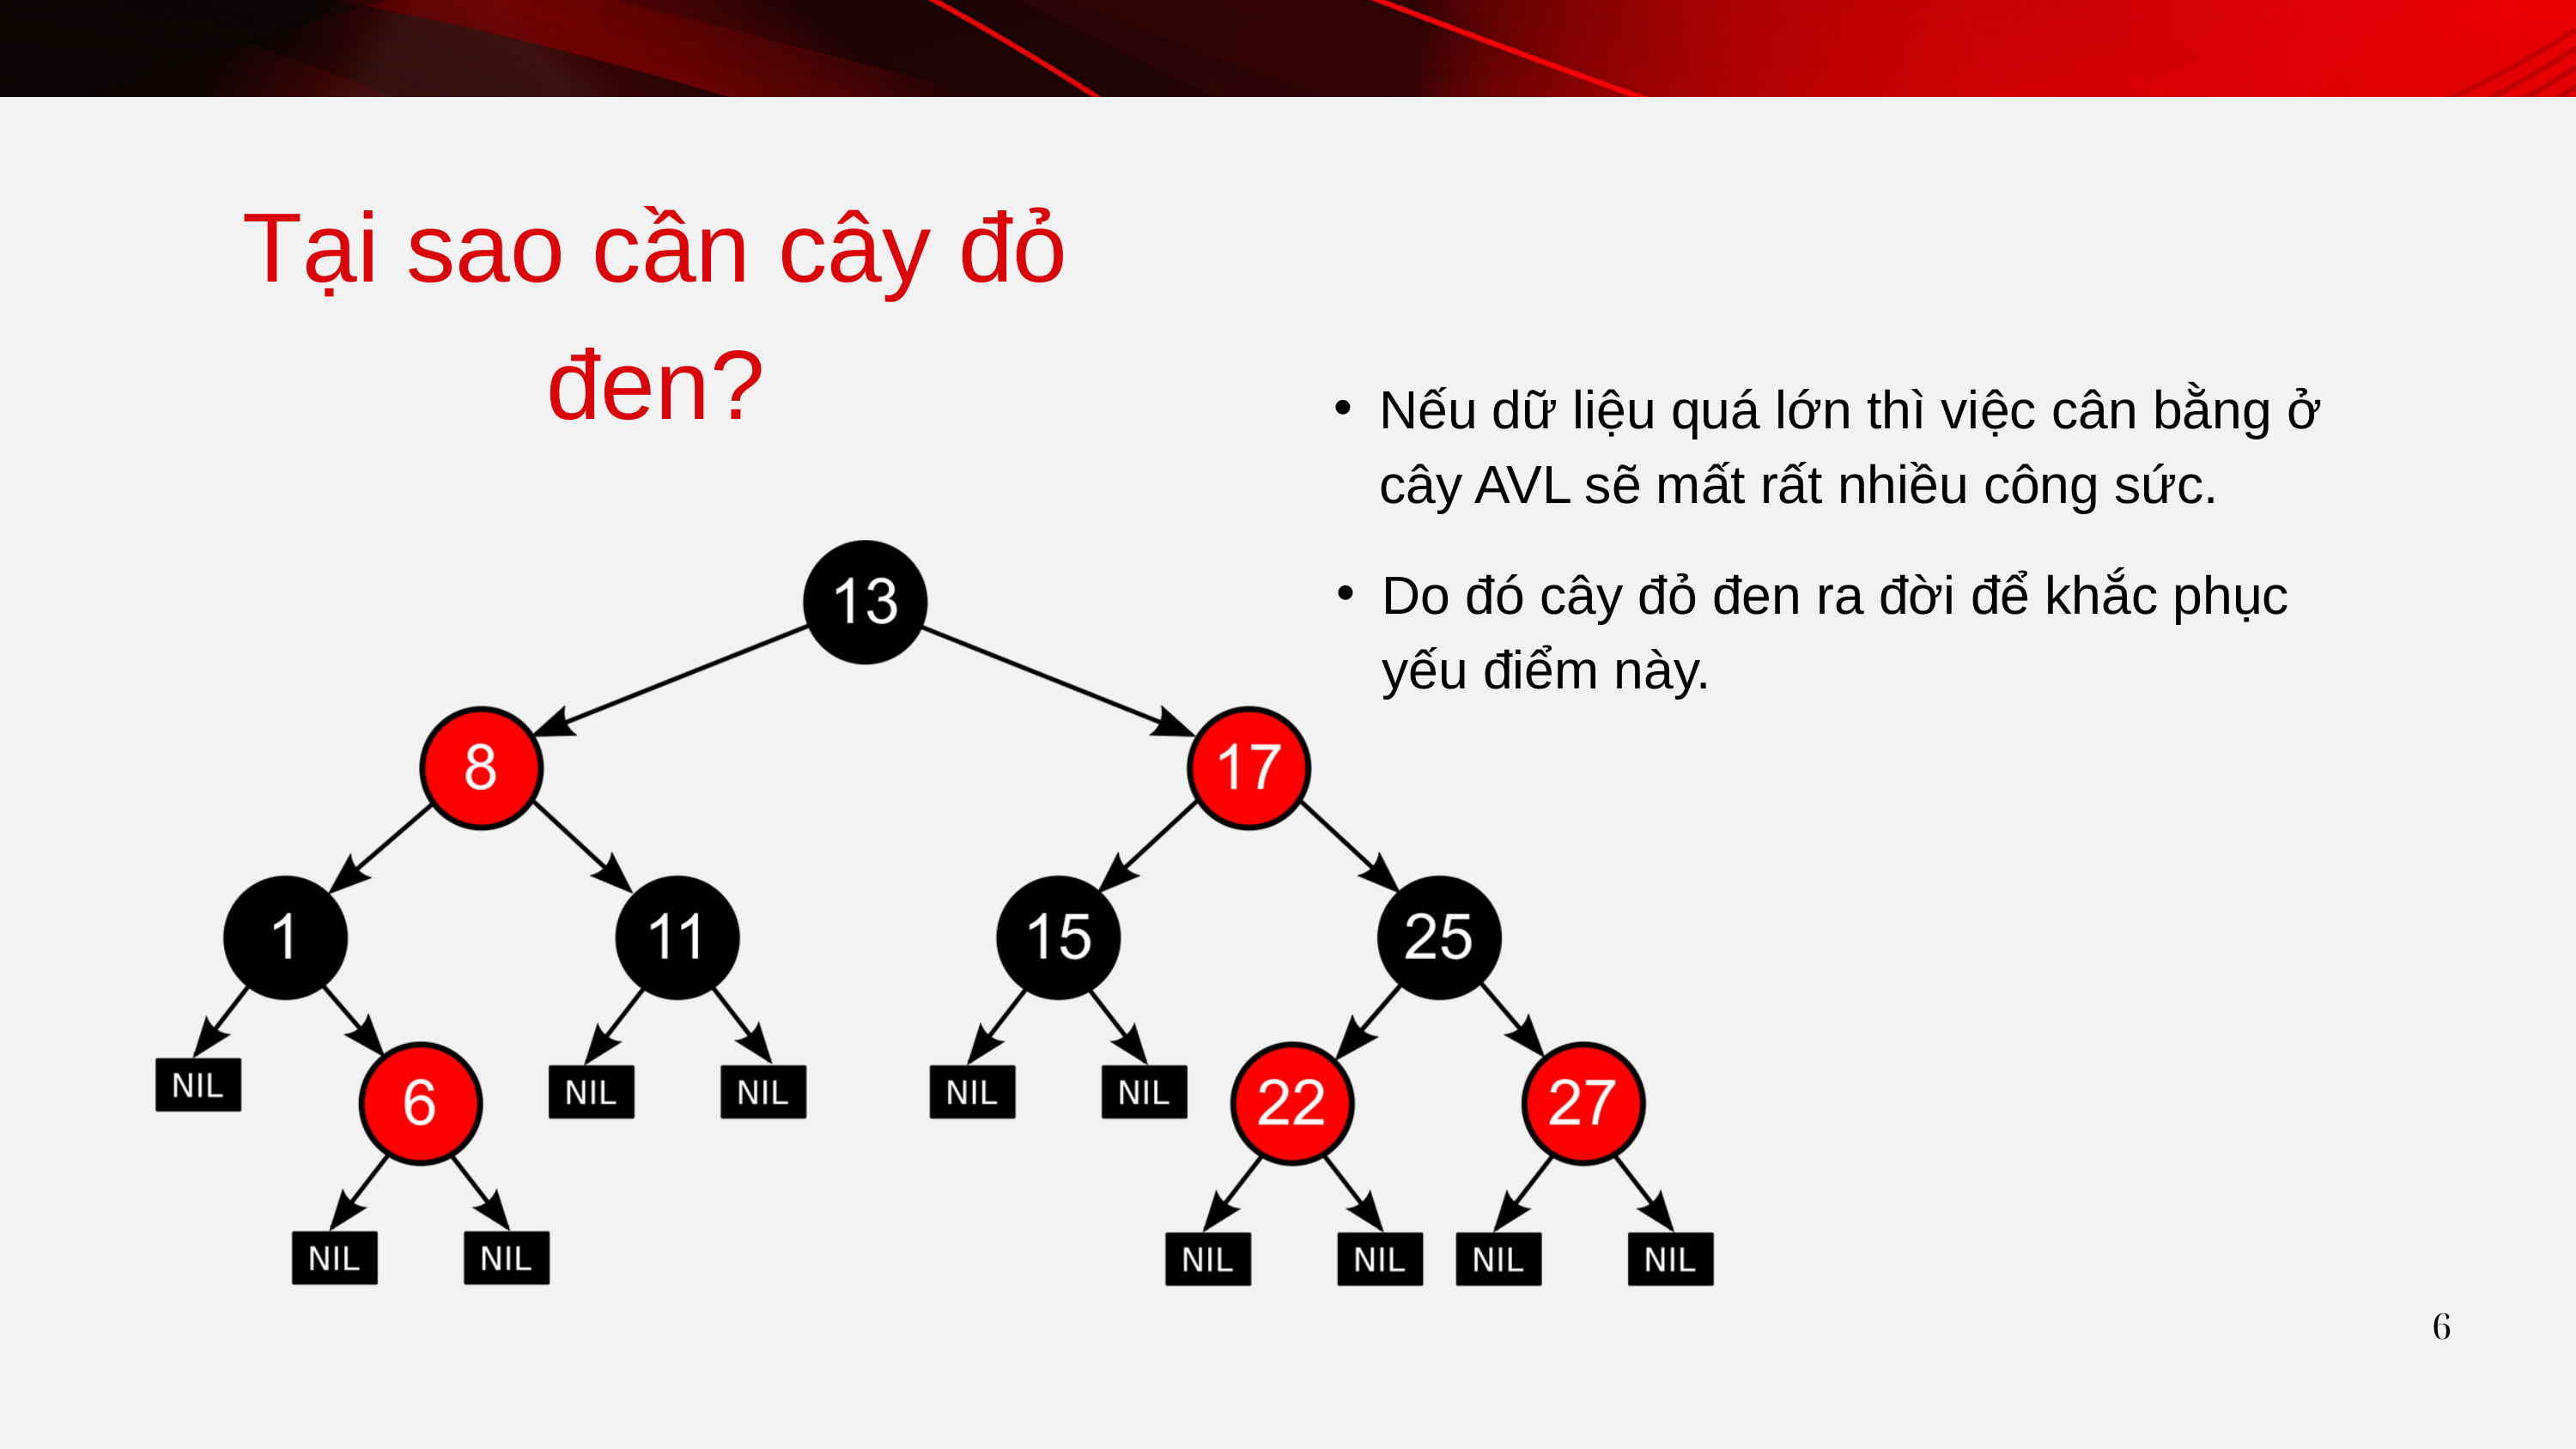

Tại sao cần cây đỏ đen?
Nếu dữ liệu quá lớn thì việc cân bằng ở cây AVL sẽ mất rất nhiều công sức.

Do đó cây đỏ đen ra đời để khắc phục yếu điểm này.
6